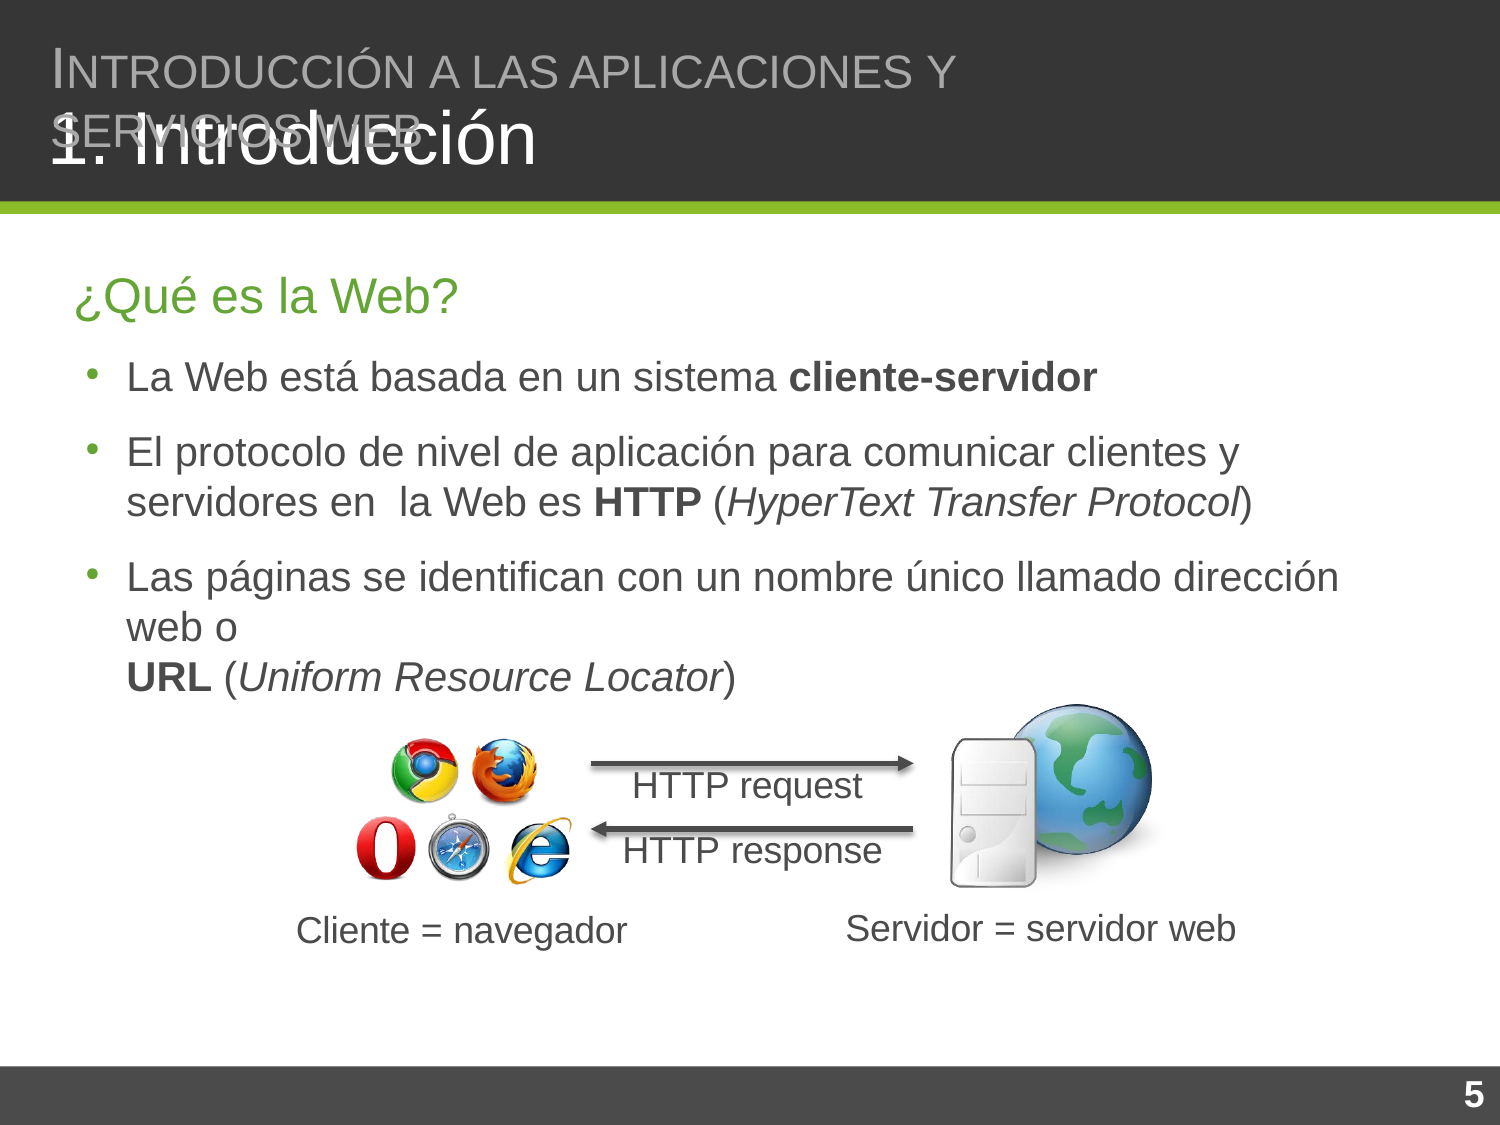

# INTRODUCCIÓN A LAS APLICACIONES Y SERVICIOS WEB
1. Introducción
¿Qué es la Web?
La Web está basada en un sistema cliente-servidor
El protocolo de nivel de aplicación para comunicar clientes y servidores en  la Web es HTTP (HyperText Transfer Protocol)
Las páginas se identifican con un nombre único llamado dirección web o
URL (Uniform Resource Locator)

HTTP request  HTTP response

Servidor = servidor web
Cliente = navegador
5